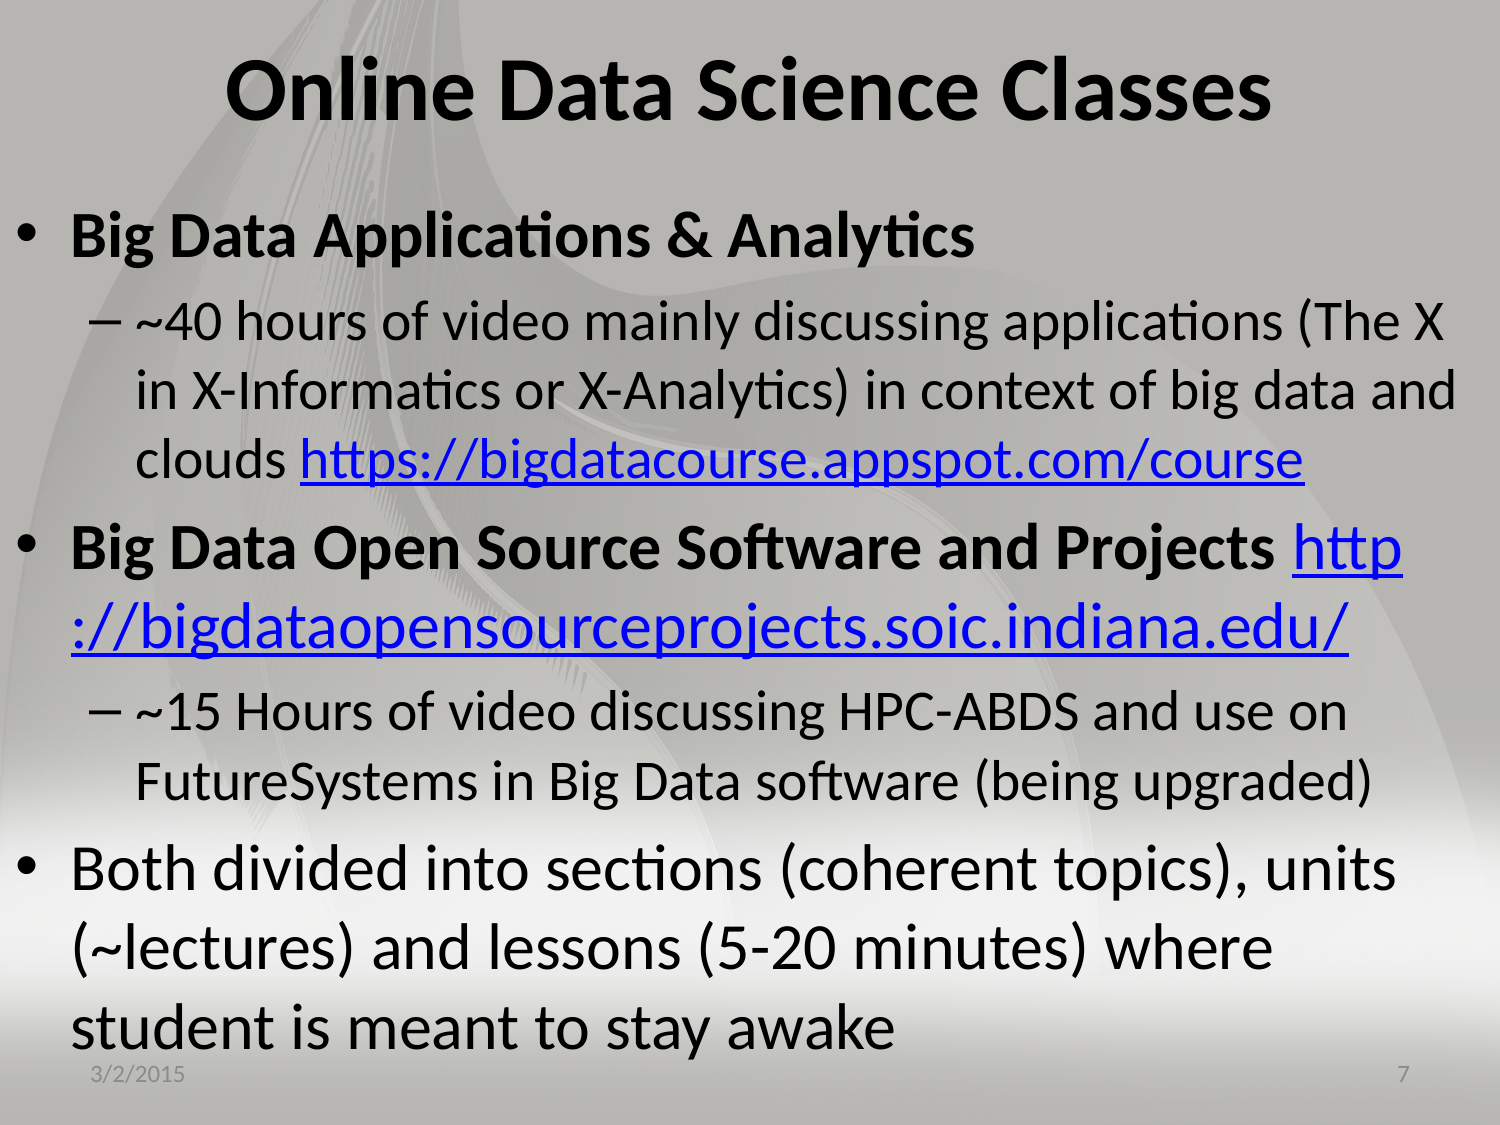

# Online Data Science Classes
Big Data Applications & Analytics
~40 hours of video mainly discussing applications (The X in X-Informatics or X-Analytics) in context of big data and clouds https://bigdatacourse.appspot.com/course
Big Data Open Source Software and Projects http://bigdataopensourceprojects.soic.indiana.edu/
~15 Hours of video discussing HPC-ABDS and use on FutureSystems in Big Data software (being upgraded)
Both divided into sections (coherent topics), units (~lectures) and lessons (5-20 minutes) where student is meant to stay awake

3/2/2015
7